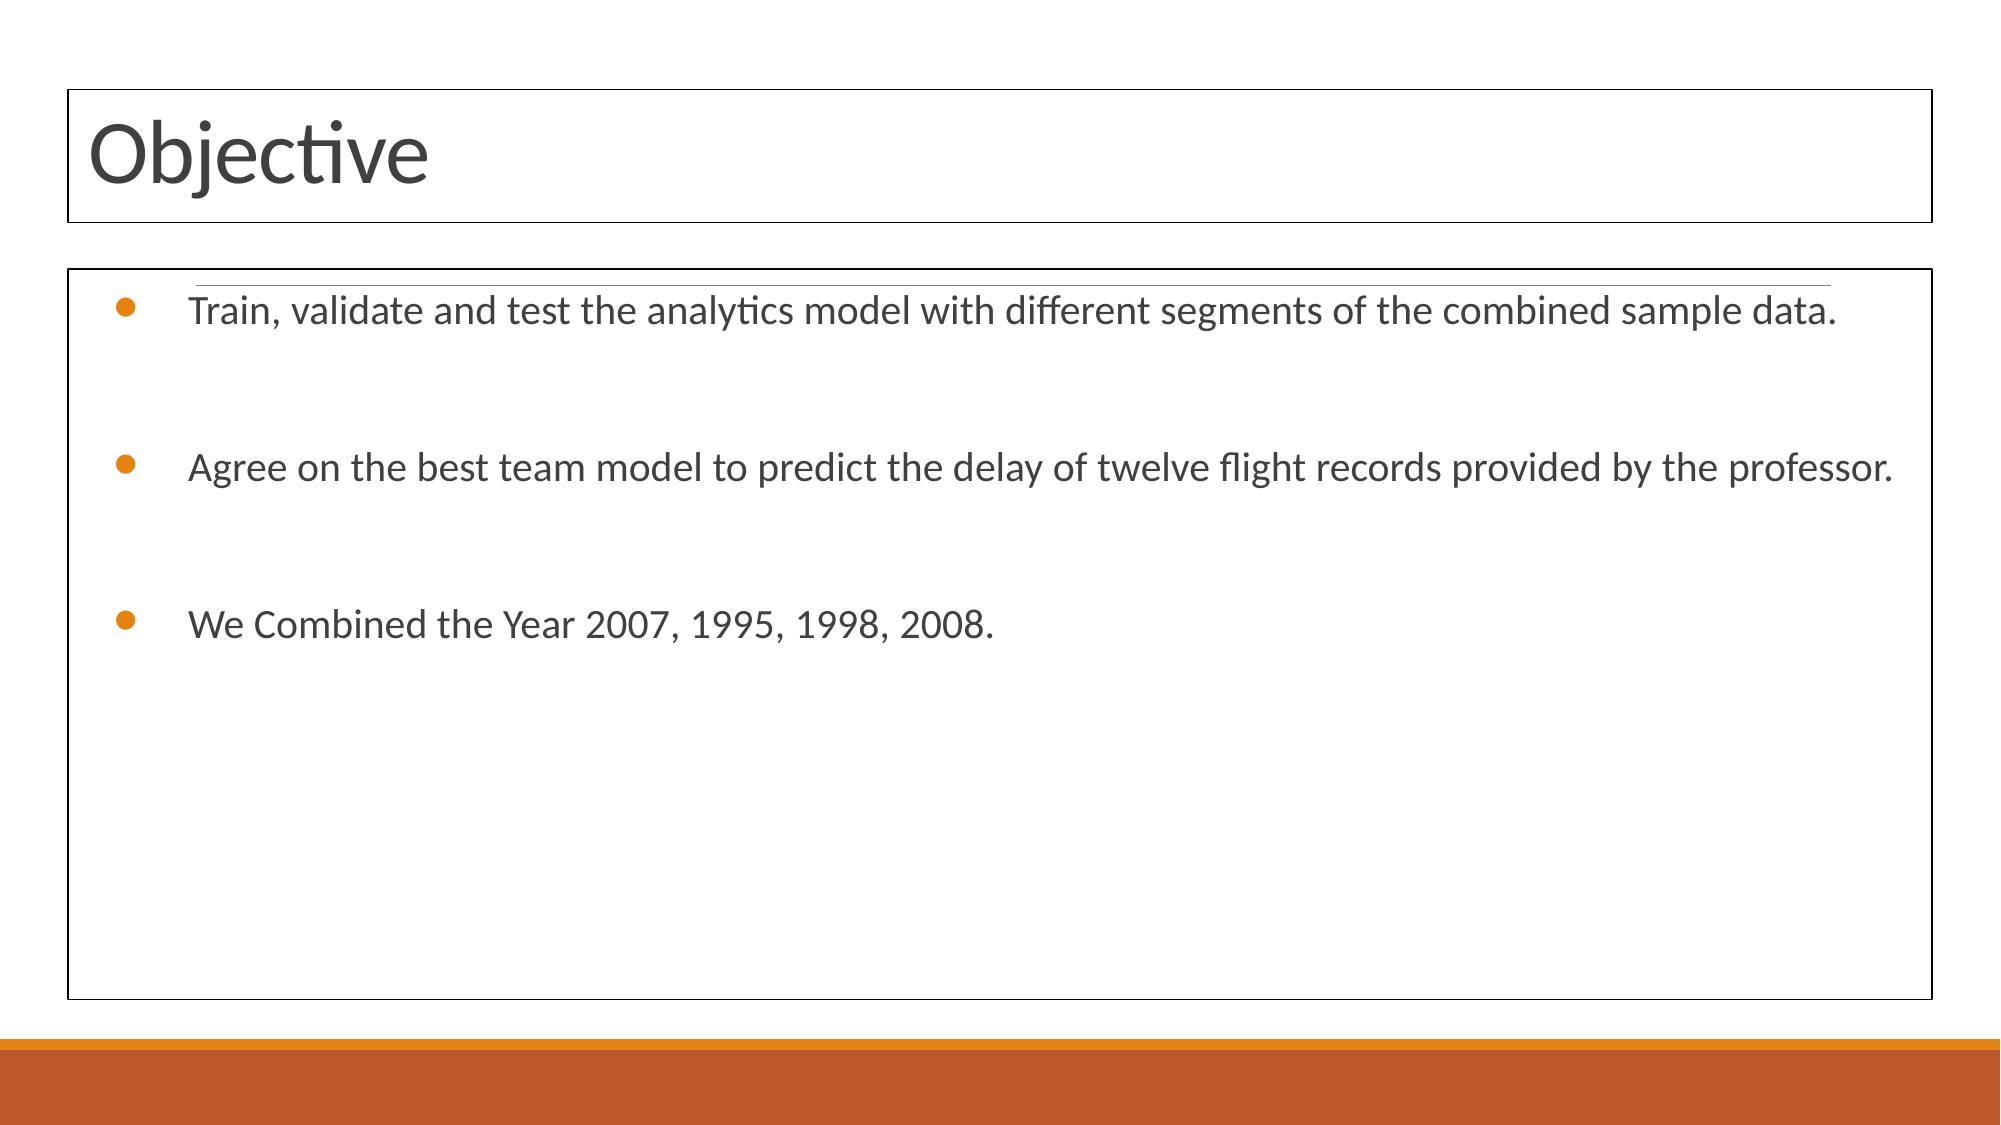

# Objective
Train, validate and test the analytics model with different segments of the combined sample data.

Agree on the best team model to predict the delay of twelve flight records provided by the professor.

We Combined the Year 2007, 1995, 1998, 2008.